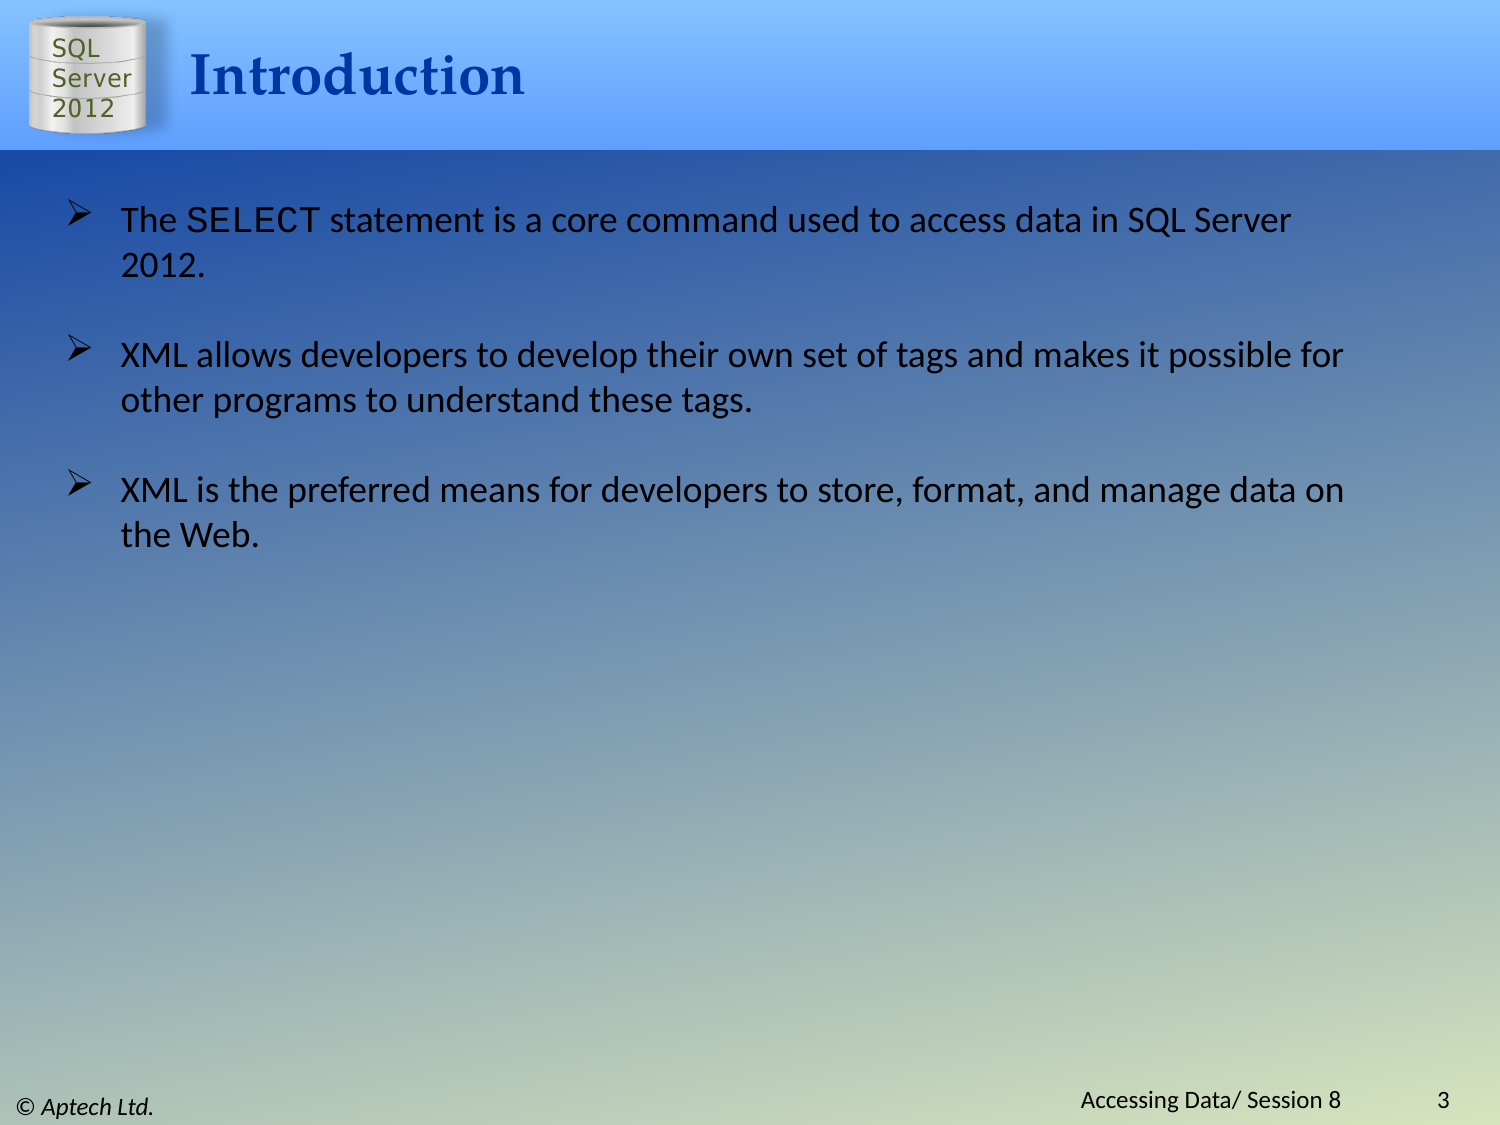

# Introduction
The SELECT statement is a core command used to access data in SQL Server 2012.

XML allows developers to develop their own set of tags and makes it possible for other programs to understand these tags.

XML is the preferred means for developers to store, format, and manage data on the Web.
Accessing Data/ Session 8
3